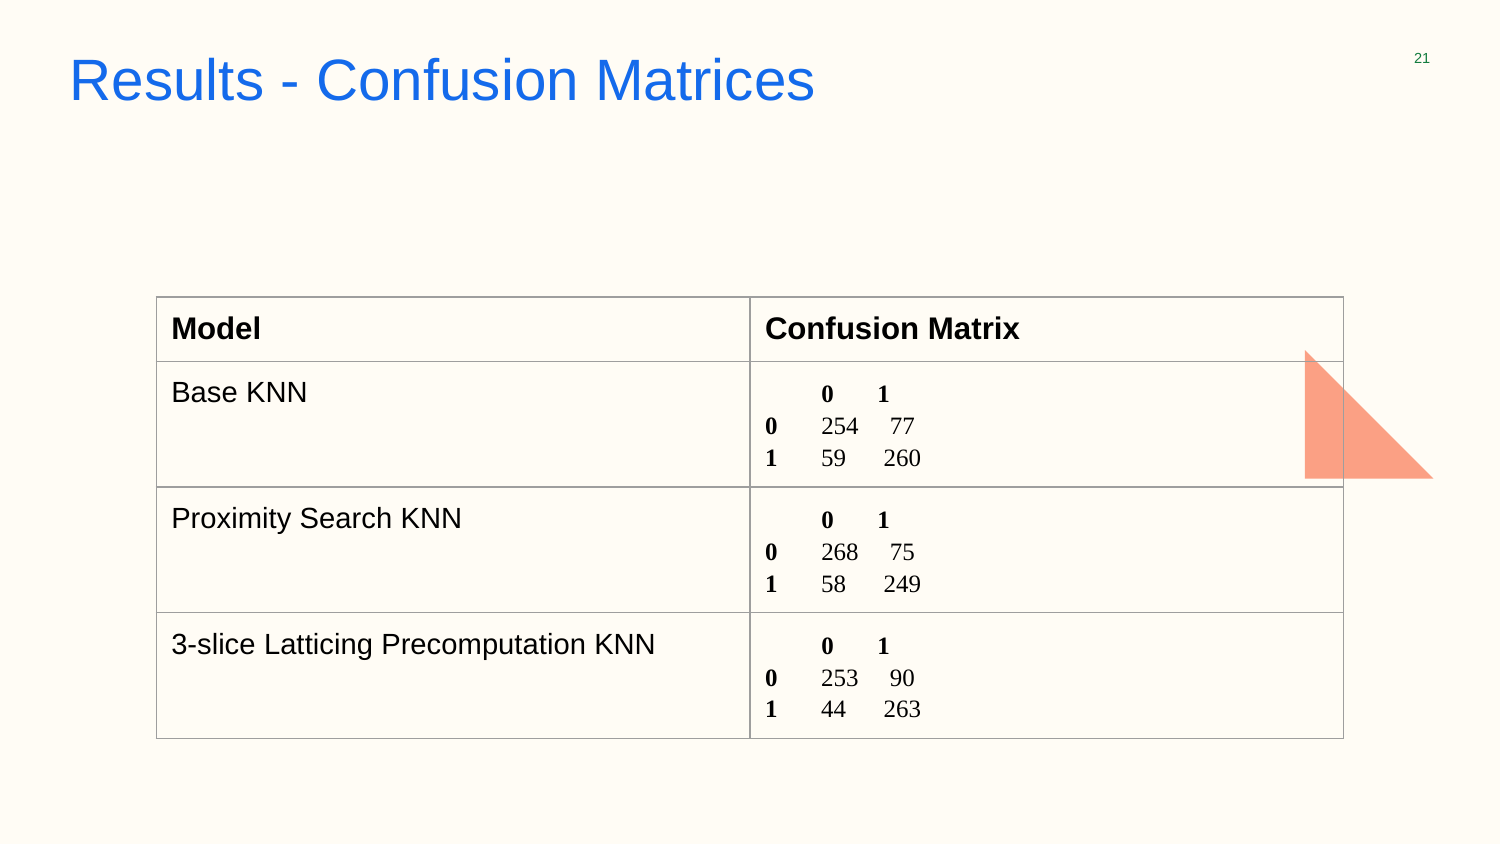

# Results - Confusion Matrices
21
| Model | Confusion Matrix |
| --- | --- |
| Base KNN | 0 1 0 254 77 1 59 260 |
| Proximity Search KNN | 0 1 0 268 75 1 58 249 |
| 3-slice Latticing Precomputation KNN | 0 1 0 253 90 1 44 263 |